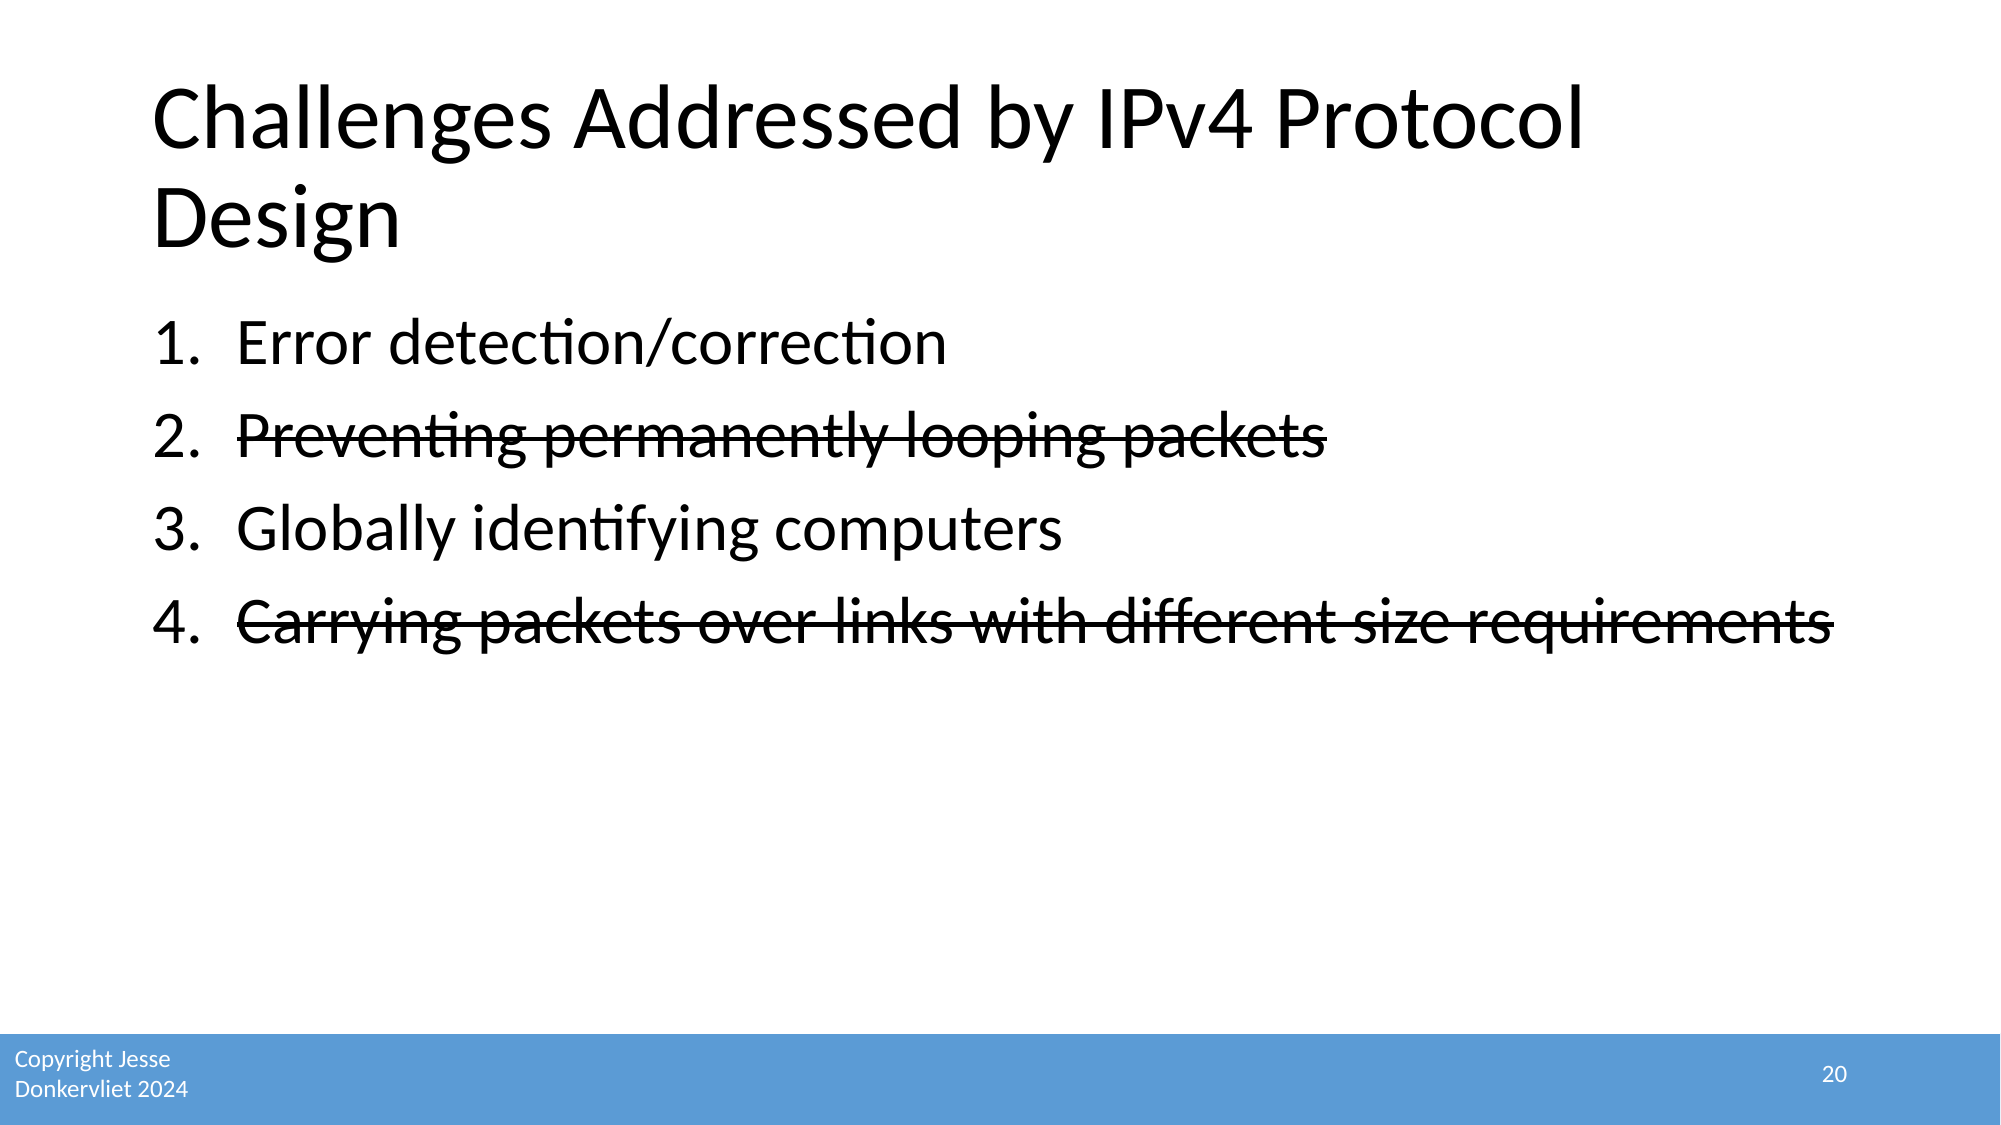

# Challenges Addressed by IPv4 Protocol Design
Error detection/correction
Preventing permanently looping packets
Globally identifying computers
Carrying packets over links with different size requirements

20